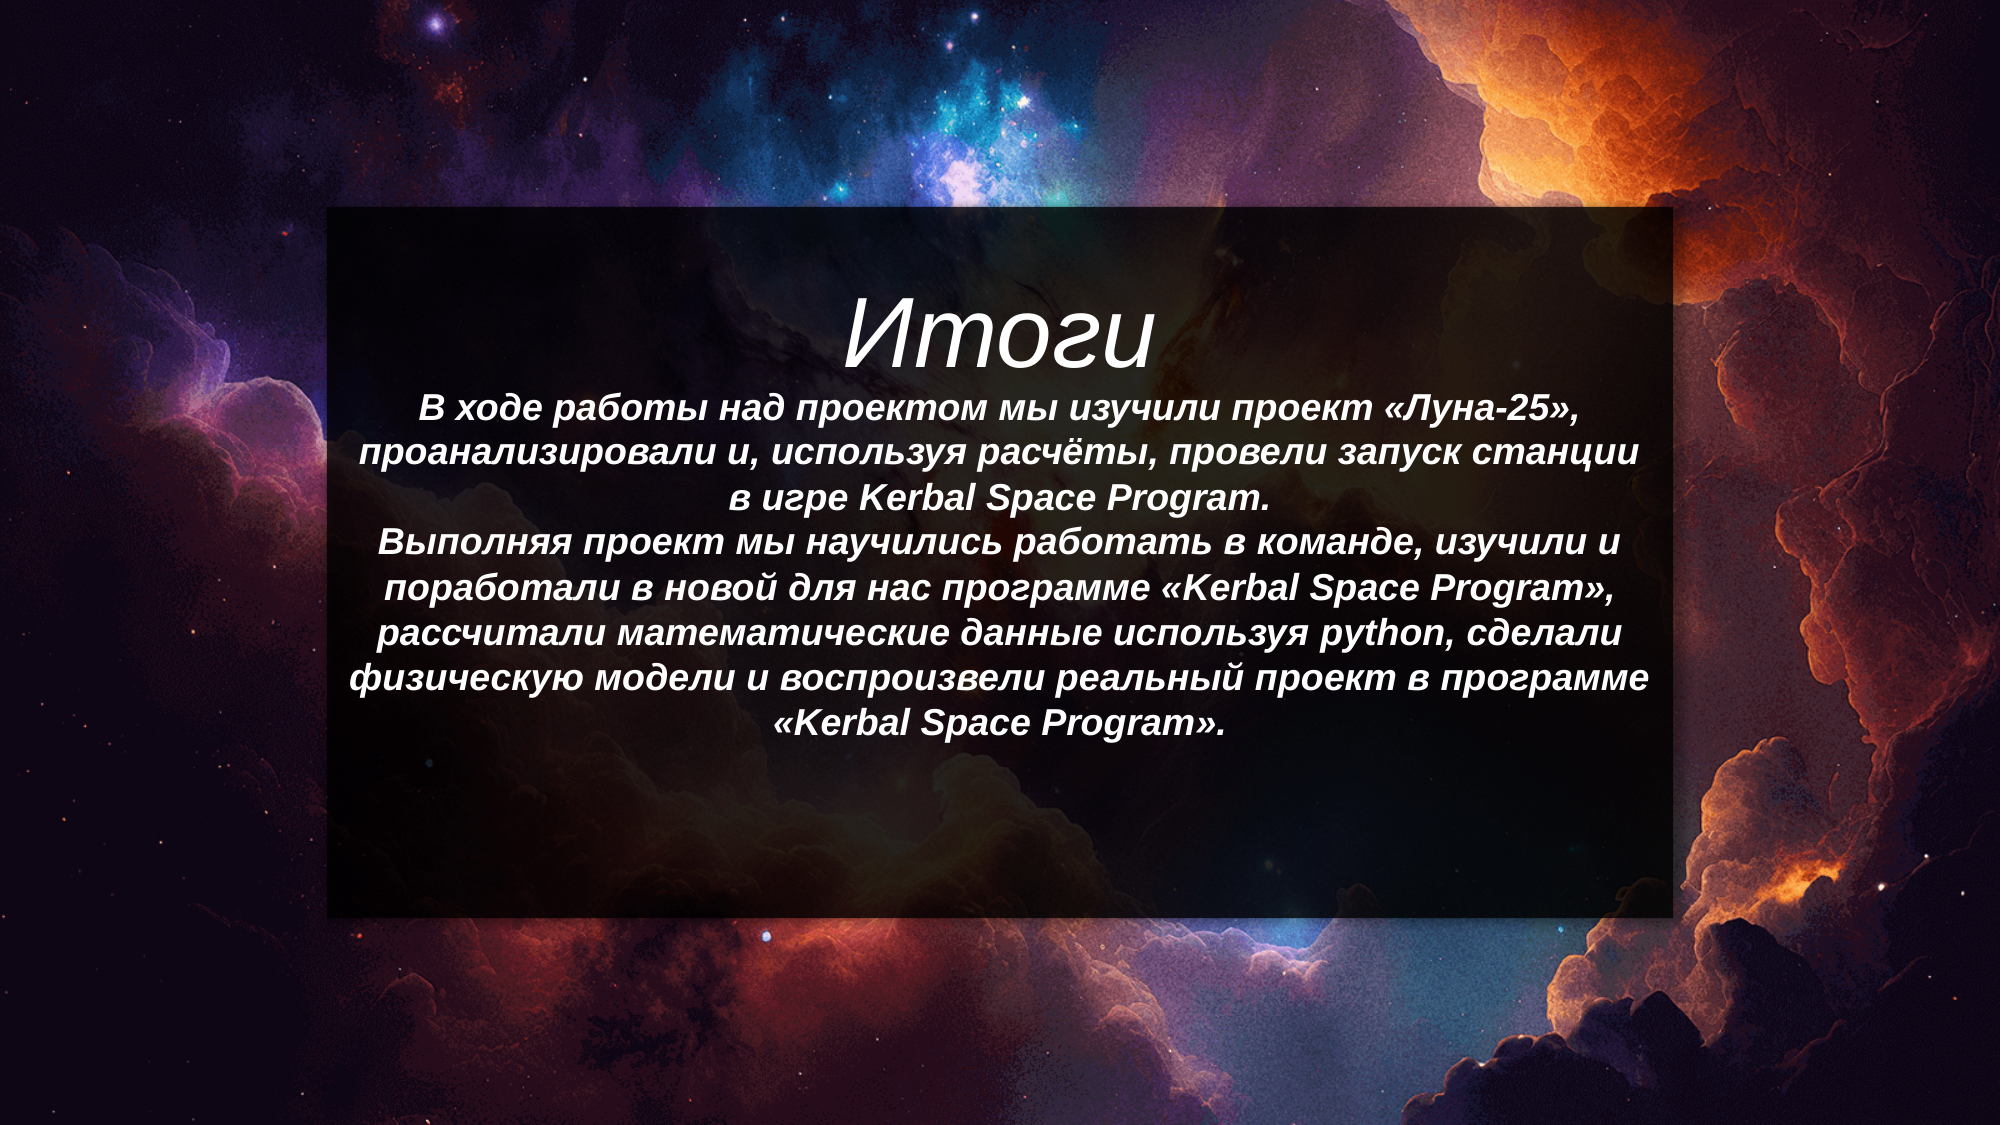

Итоги
В ходе работы над проектом мы изучили проект «Луна-25», проанализировали и, используя расчёты, провели запуск станции в игре Kerbal Space Program.
Выполняя проект мы научились работать в команде, изучили и поработали в новой для нас программе «Kerbal Space Program», рассчитали математические данные используя python, сделали физическую модели и воспроизвели реальный проект в программе «Kerbal Space Program».